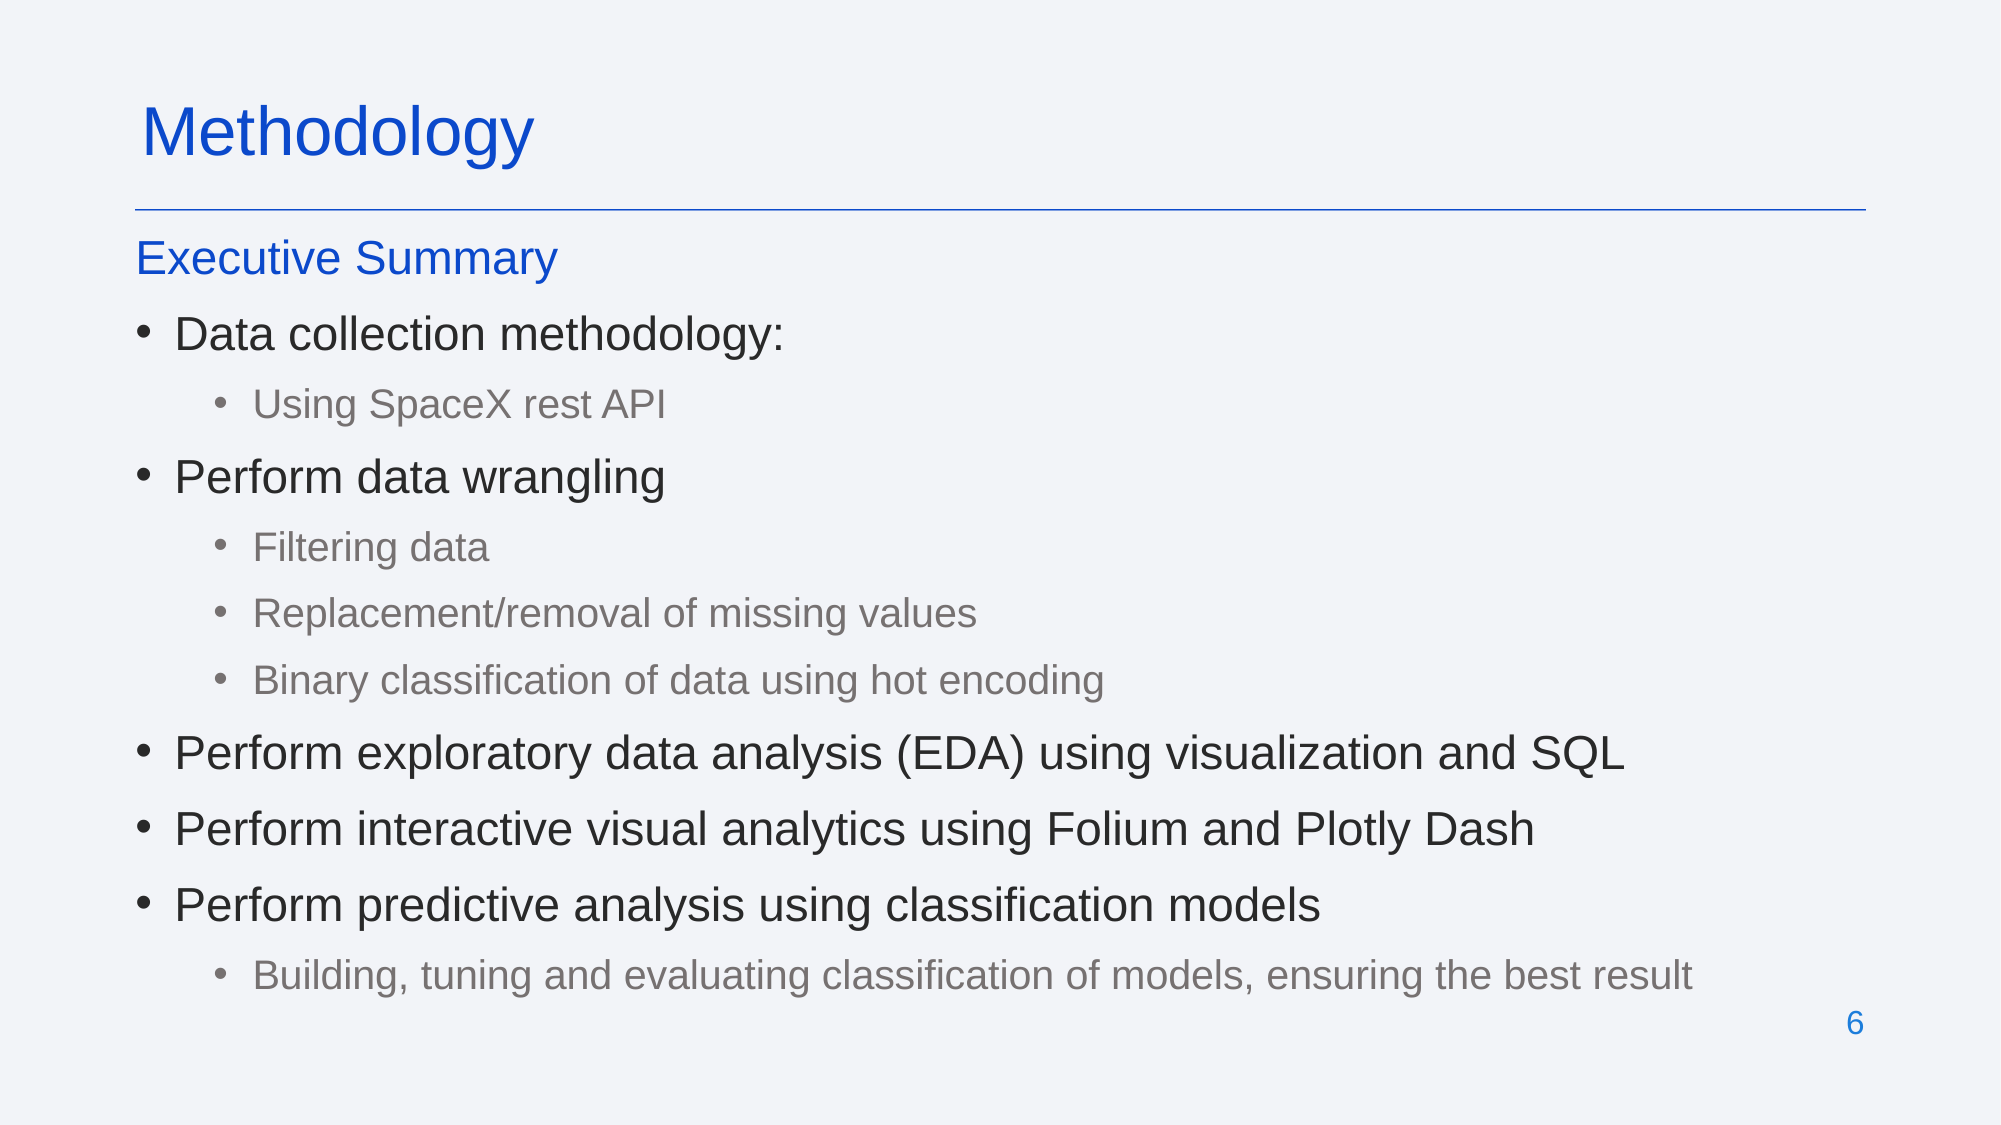

Methodology
Executive Summary
Data collection methodology:
Using SpaceX rest API
Perform data wrangling
Filtering data
Replacement/removal of missing values
Binary classification of data using hot encoding
Perform exploratory data analysis (EDA) using visualization and SQL
Perform interactive visual analytics using Folium and Plotly Dash
Perform predictive analysis using classification models
Building, tuning and evaluating classification of models, ensuring the best result

6